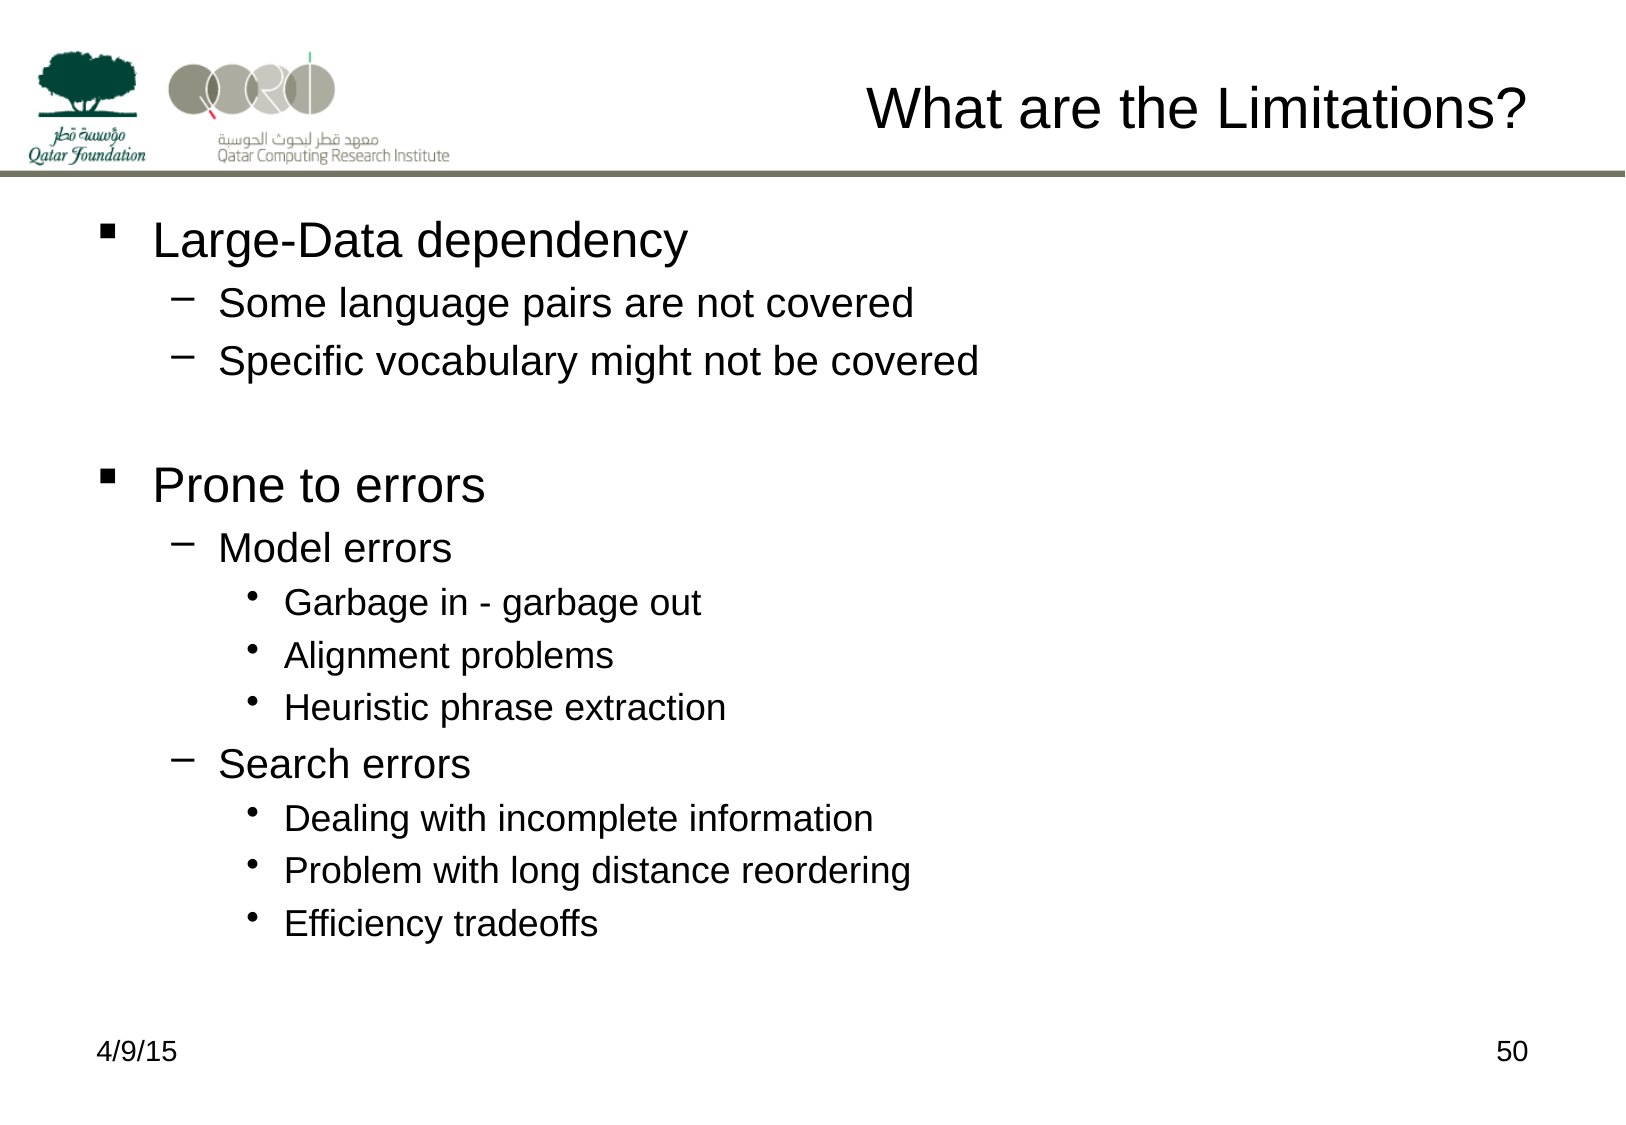

# What are the Limitations?
Large-Data dependency
Some language pairs are not covered
Specific vocabulary might not be covered

Prone to errors
Model errors
Garbage in - garbage out
Alignment problems
Heuristic phrase extraction
Search errors
Dealing with incomplete information
Problem with long distance reordering
Efficiency tradeoffs
4/9/15
50